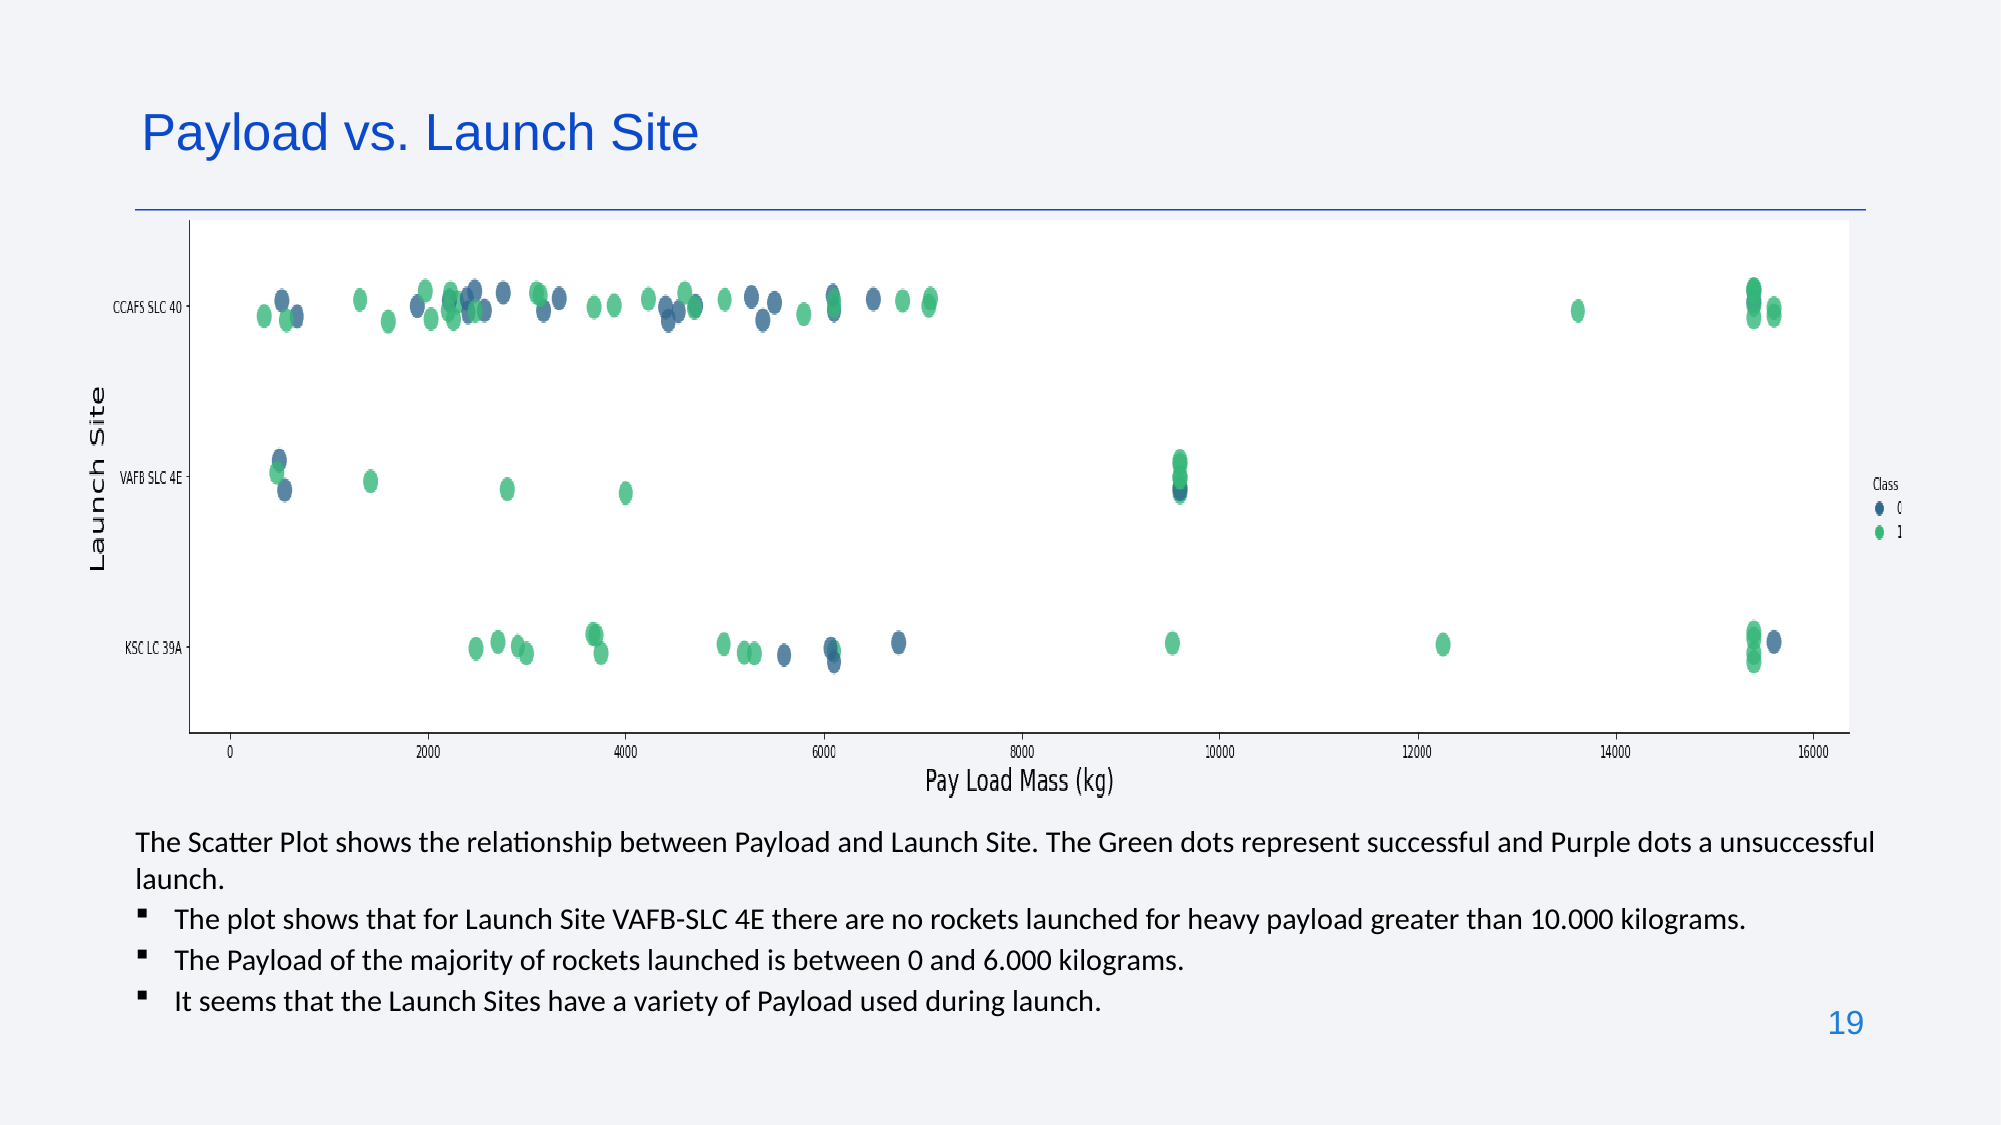

Payload vs. Launch Site

The Scatter Plot shows the relationship between Payload and Launch Site. The Green dots represent successful and Purple dots a unsuccessful launch.
The plot shows that for Launch Site VAFB-SLC 4E there are no rockets launched for heavy payload greater than 10.000 kilograms.
The Payload of the majority of rockets launched is between 0 and 6.000 kilograms.
It seems that the Launch Sites have a variety of Payload used during launch.

19